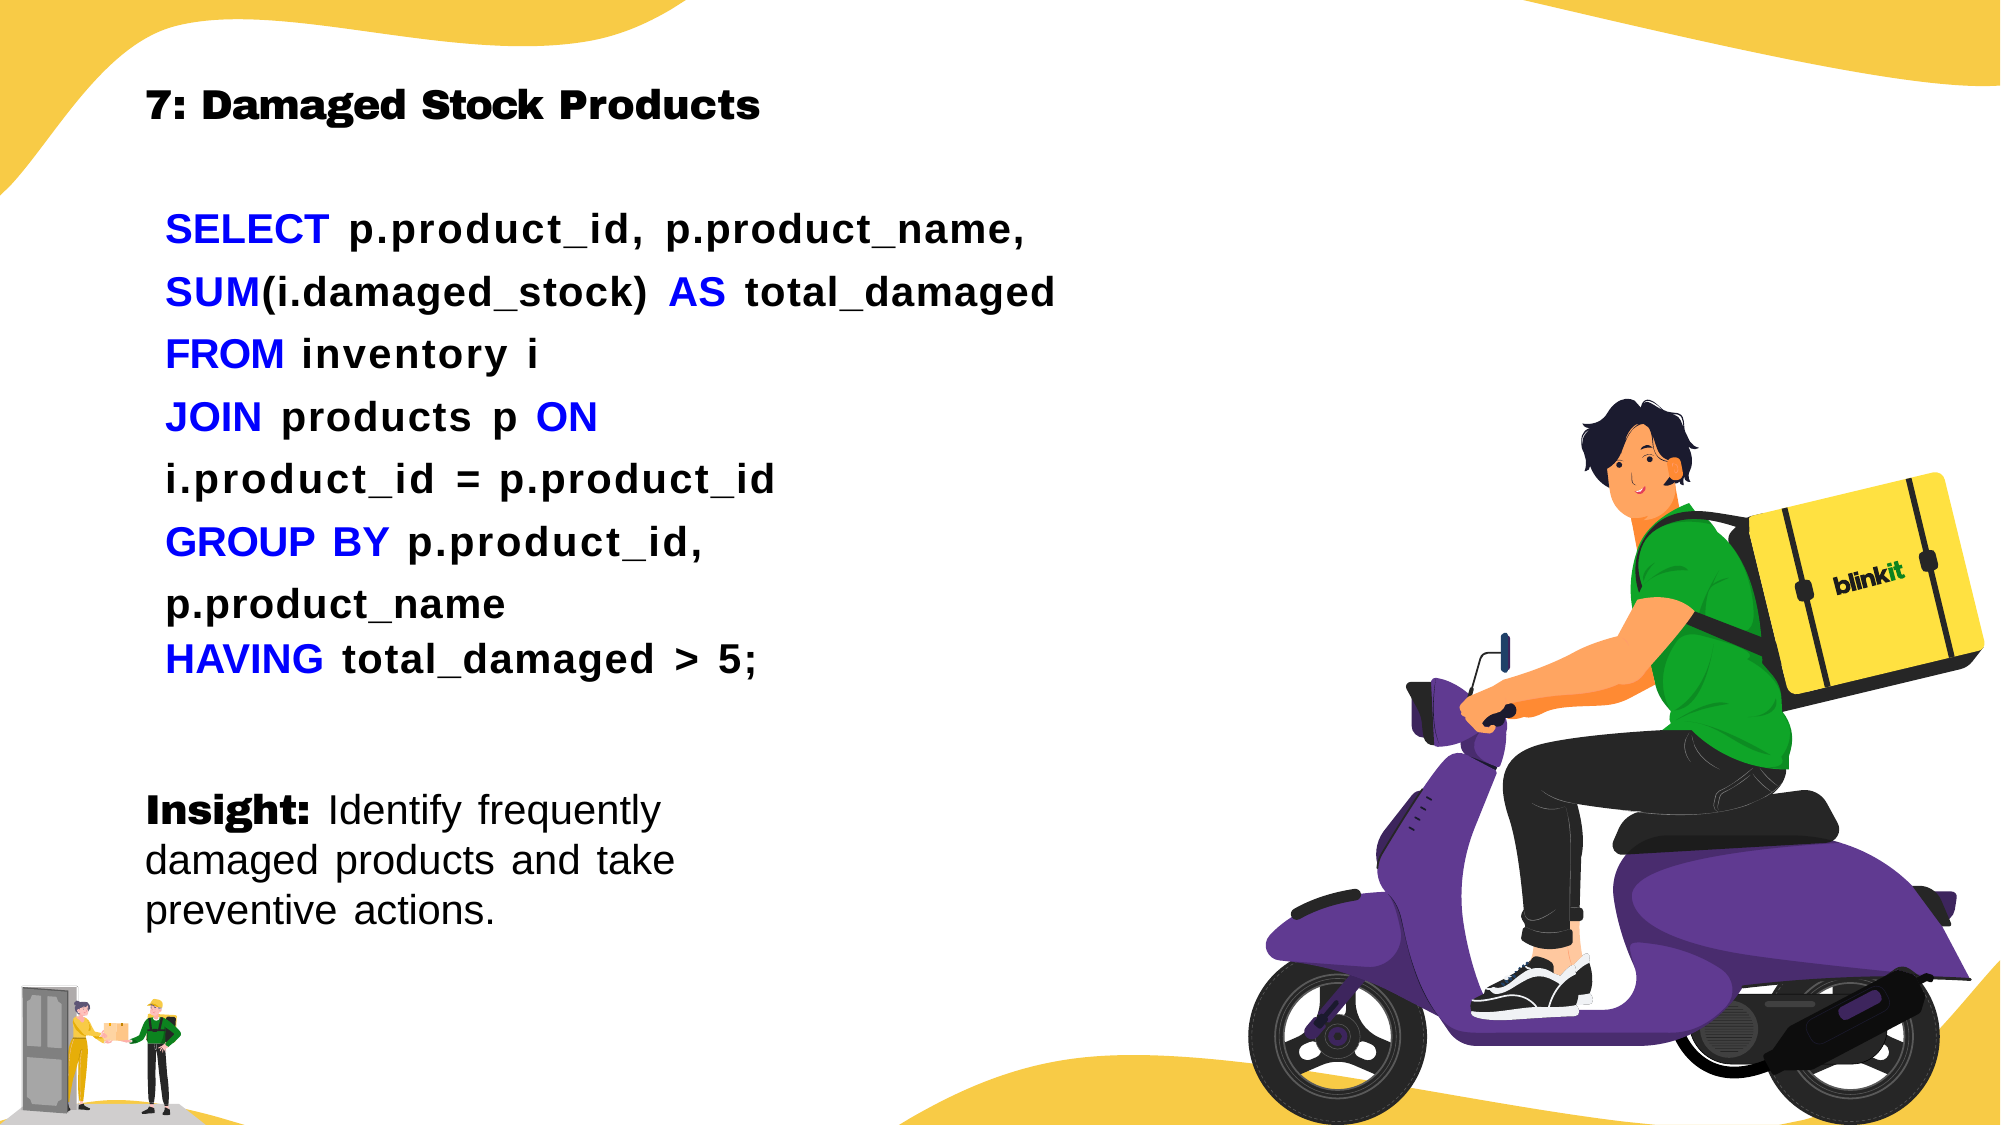

7: Damaged Stock Products

SELECT p.product_id, p.product_name, SUM(i.damaged_stock) AS total_damaged FROM inventory i
JOIN products p ON i.product_id = p.product_id GROUP BY p.product_id, p.product_name
HAVING total_damaged > 5;

Insight: Identify frequently damaged products and take preventive actions.